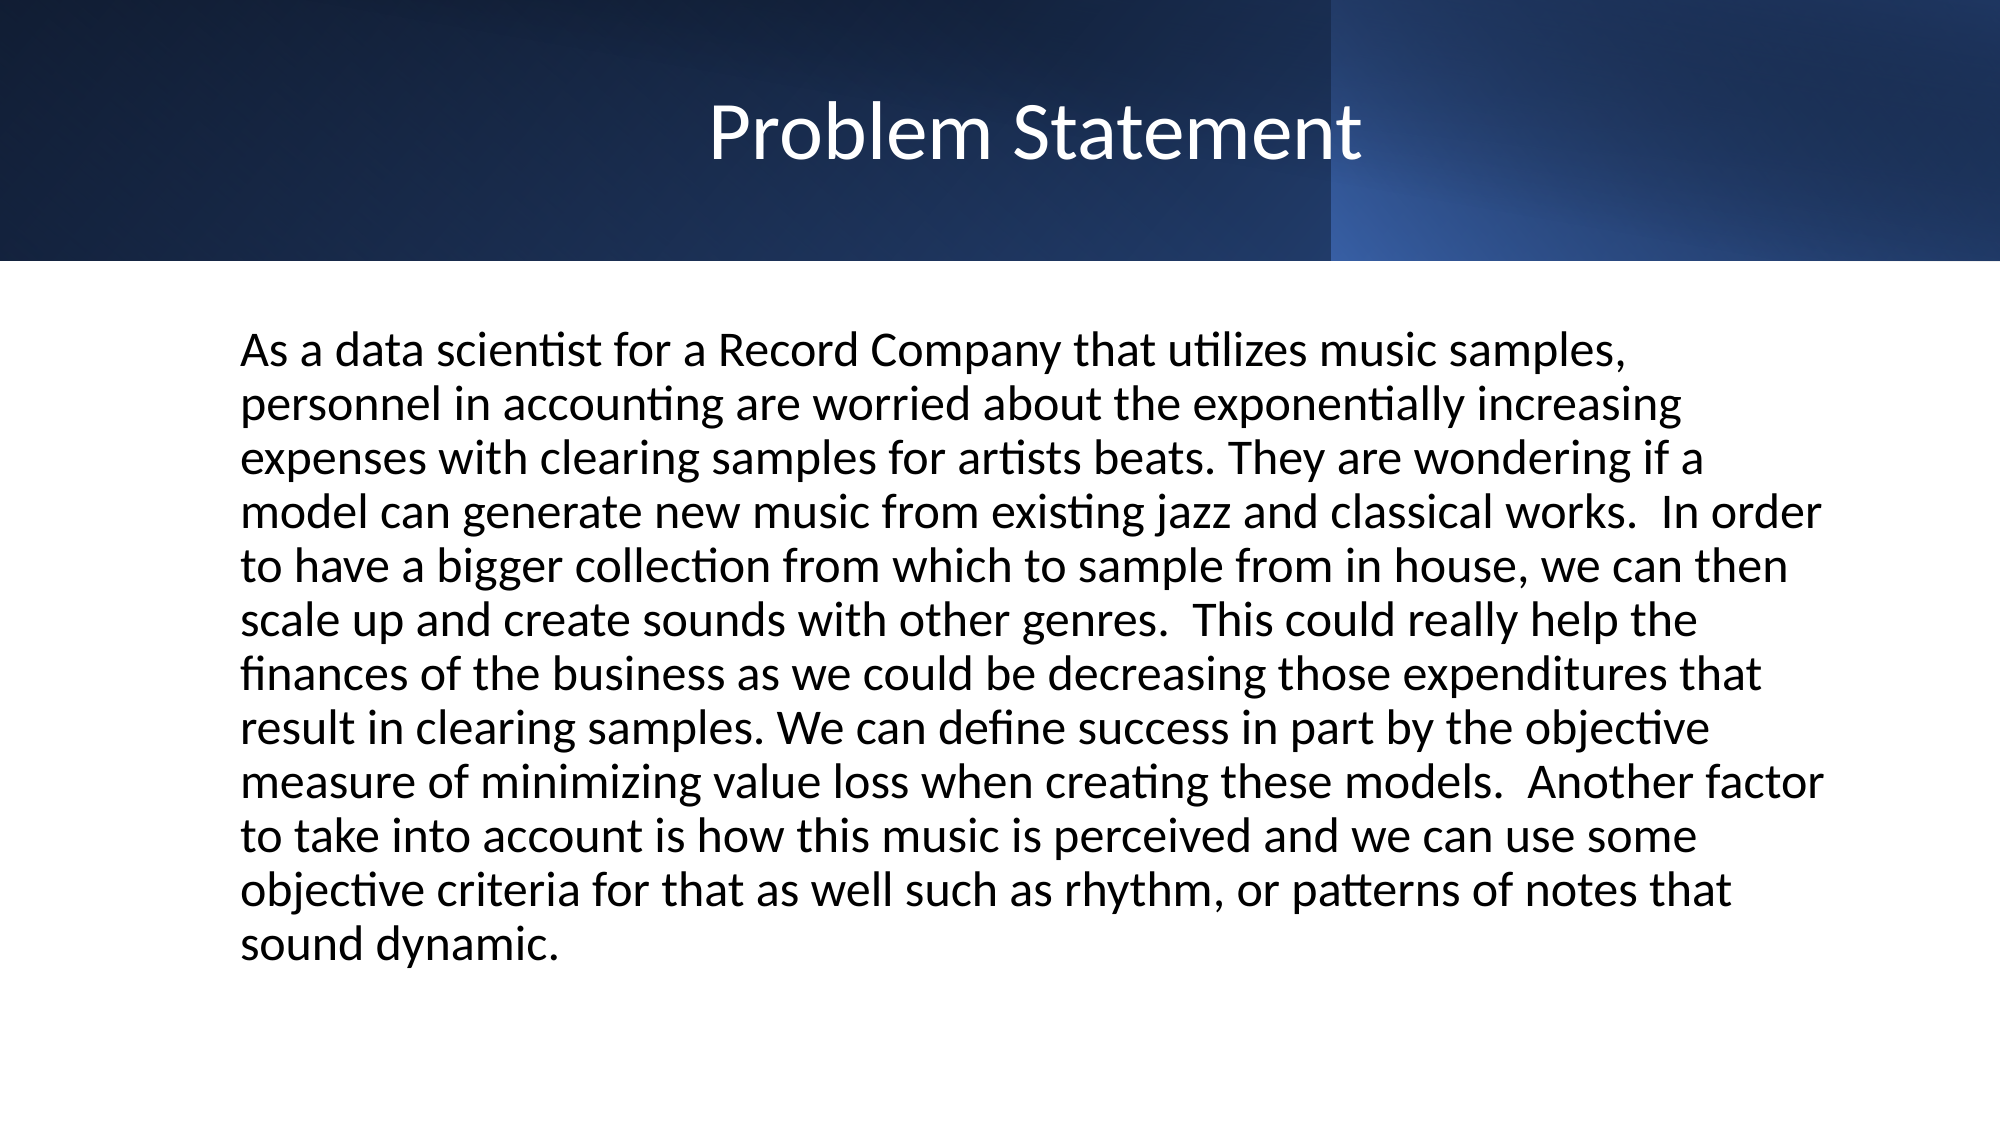

# Problem Statement
As a data scientist for a Record Company that utilizes music samples, personnel in accounting are worried about the exponentially increasing expenses with clearing samples for artists beats. They are wondering if a model can generate new music from existing jazz and classical works.  In order to have a bigger collection from which to sample from in house, we can then scale up and create sounds with other genres.  This could really help the finances of the business as we could be decreasing those expenditures that result in clearing samples. We can define success in part by the objective measure of minimizing value loss when creating these models.  Another factor to take into account is how this music is perceived and we can use some objective criteria for that as well such as rhythm, or patterns of notes that sound dynamic.